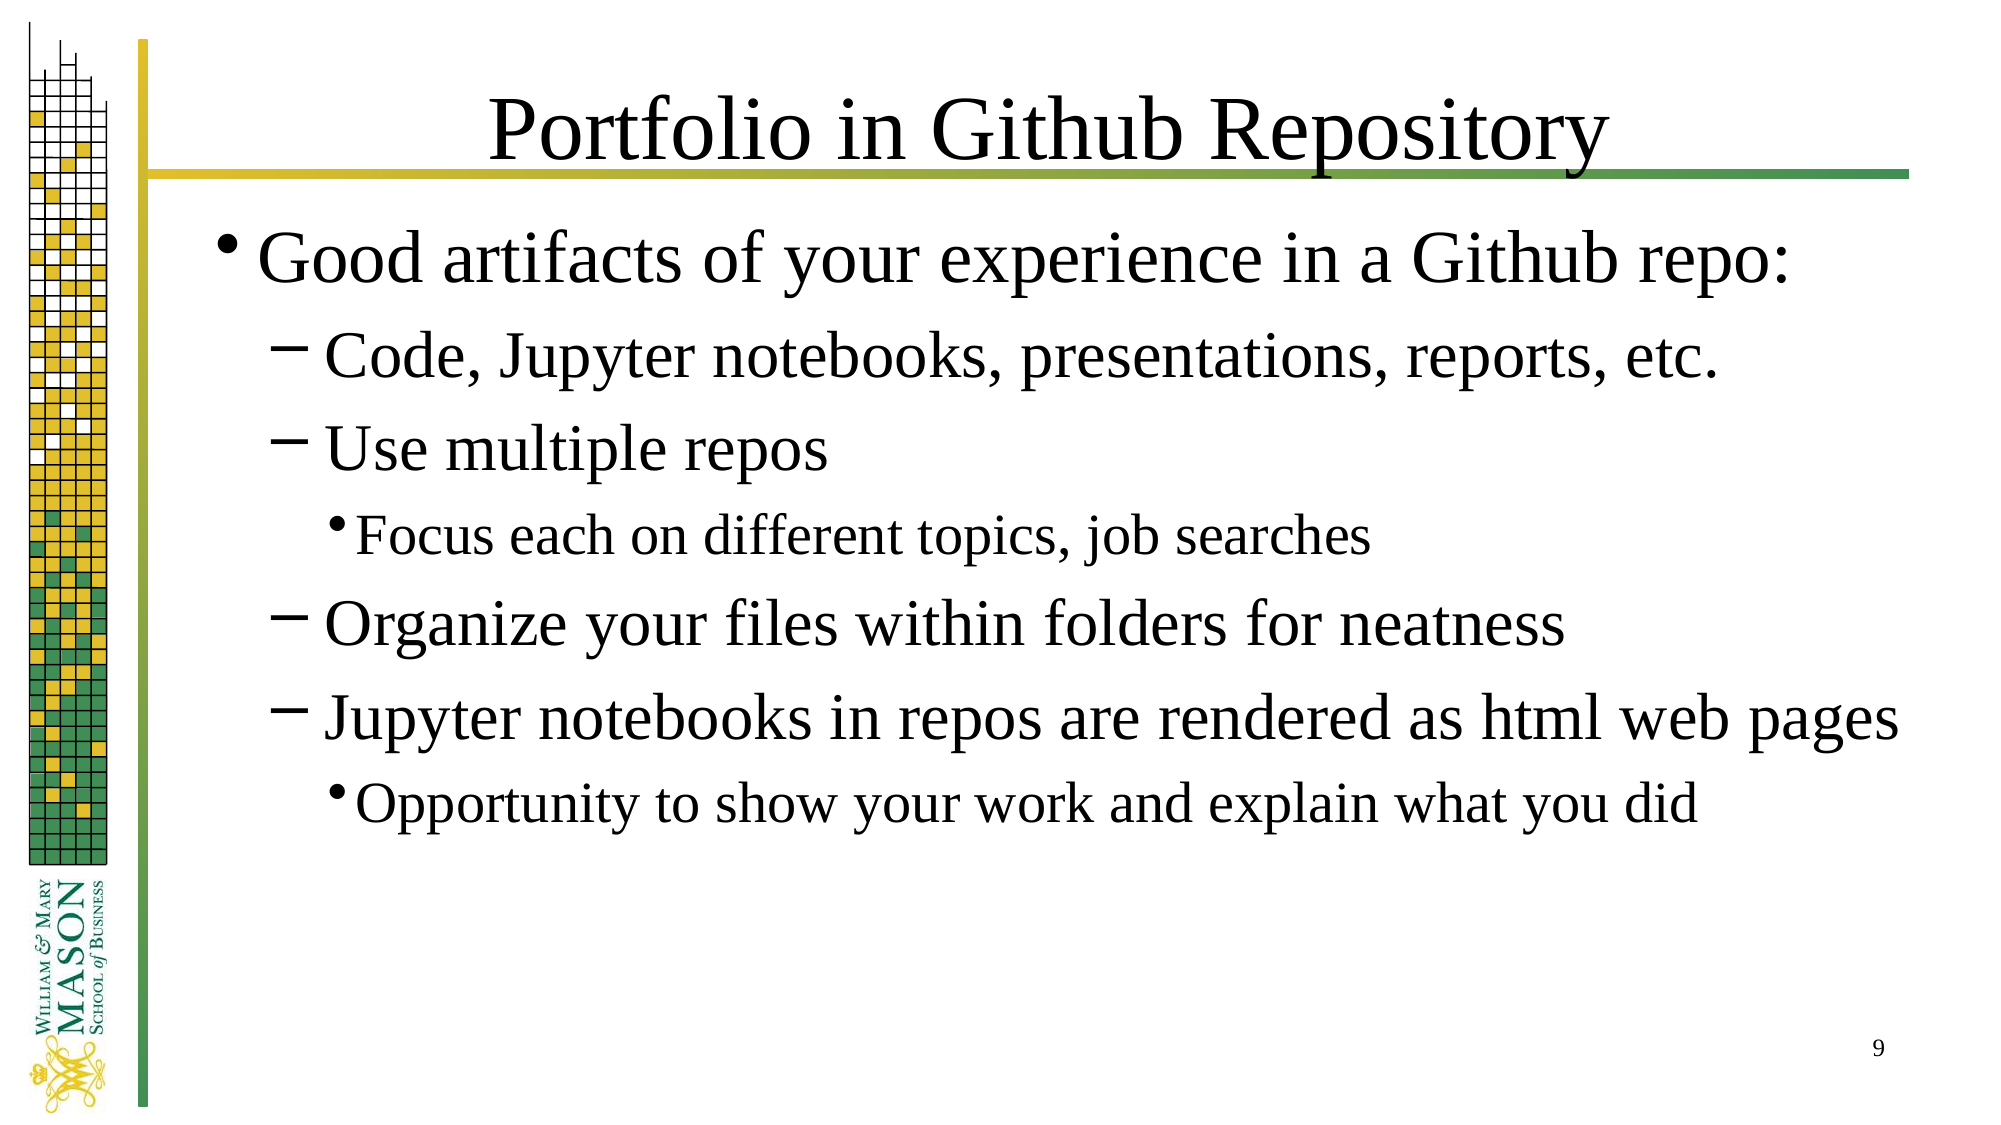

# Portfolio in Github Repository
Good artifacts of your experience in a Github repo:
 Code, Jupyter notebooks, presentations, reports, etc.
 Use multiple repos
Focus each on different topics, job searches
 Organize your files within folders for neatness
 Jupyter notebooks in repos are rendered as html web pages
Opportunity to show your work and explain what you did
9